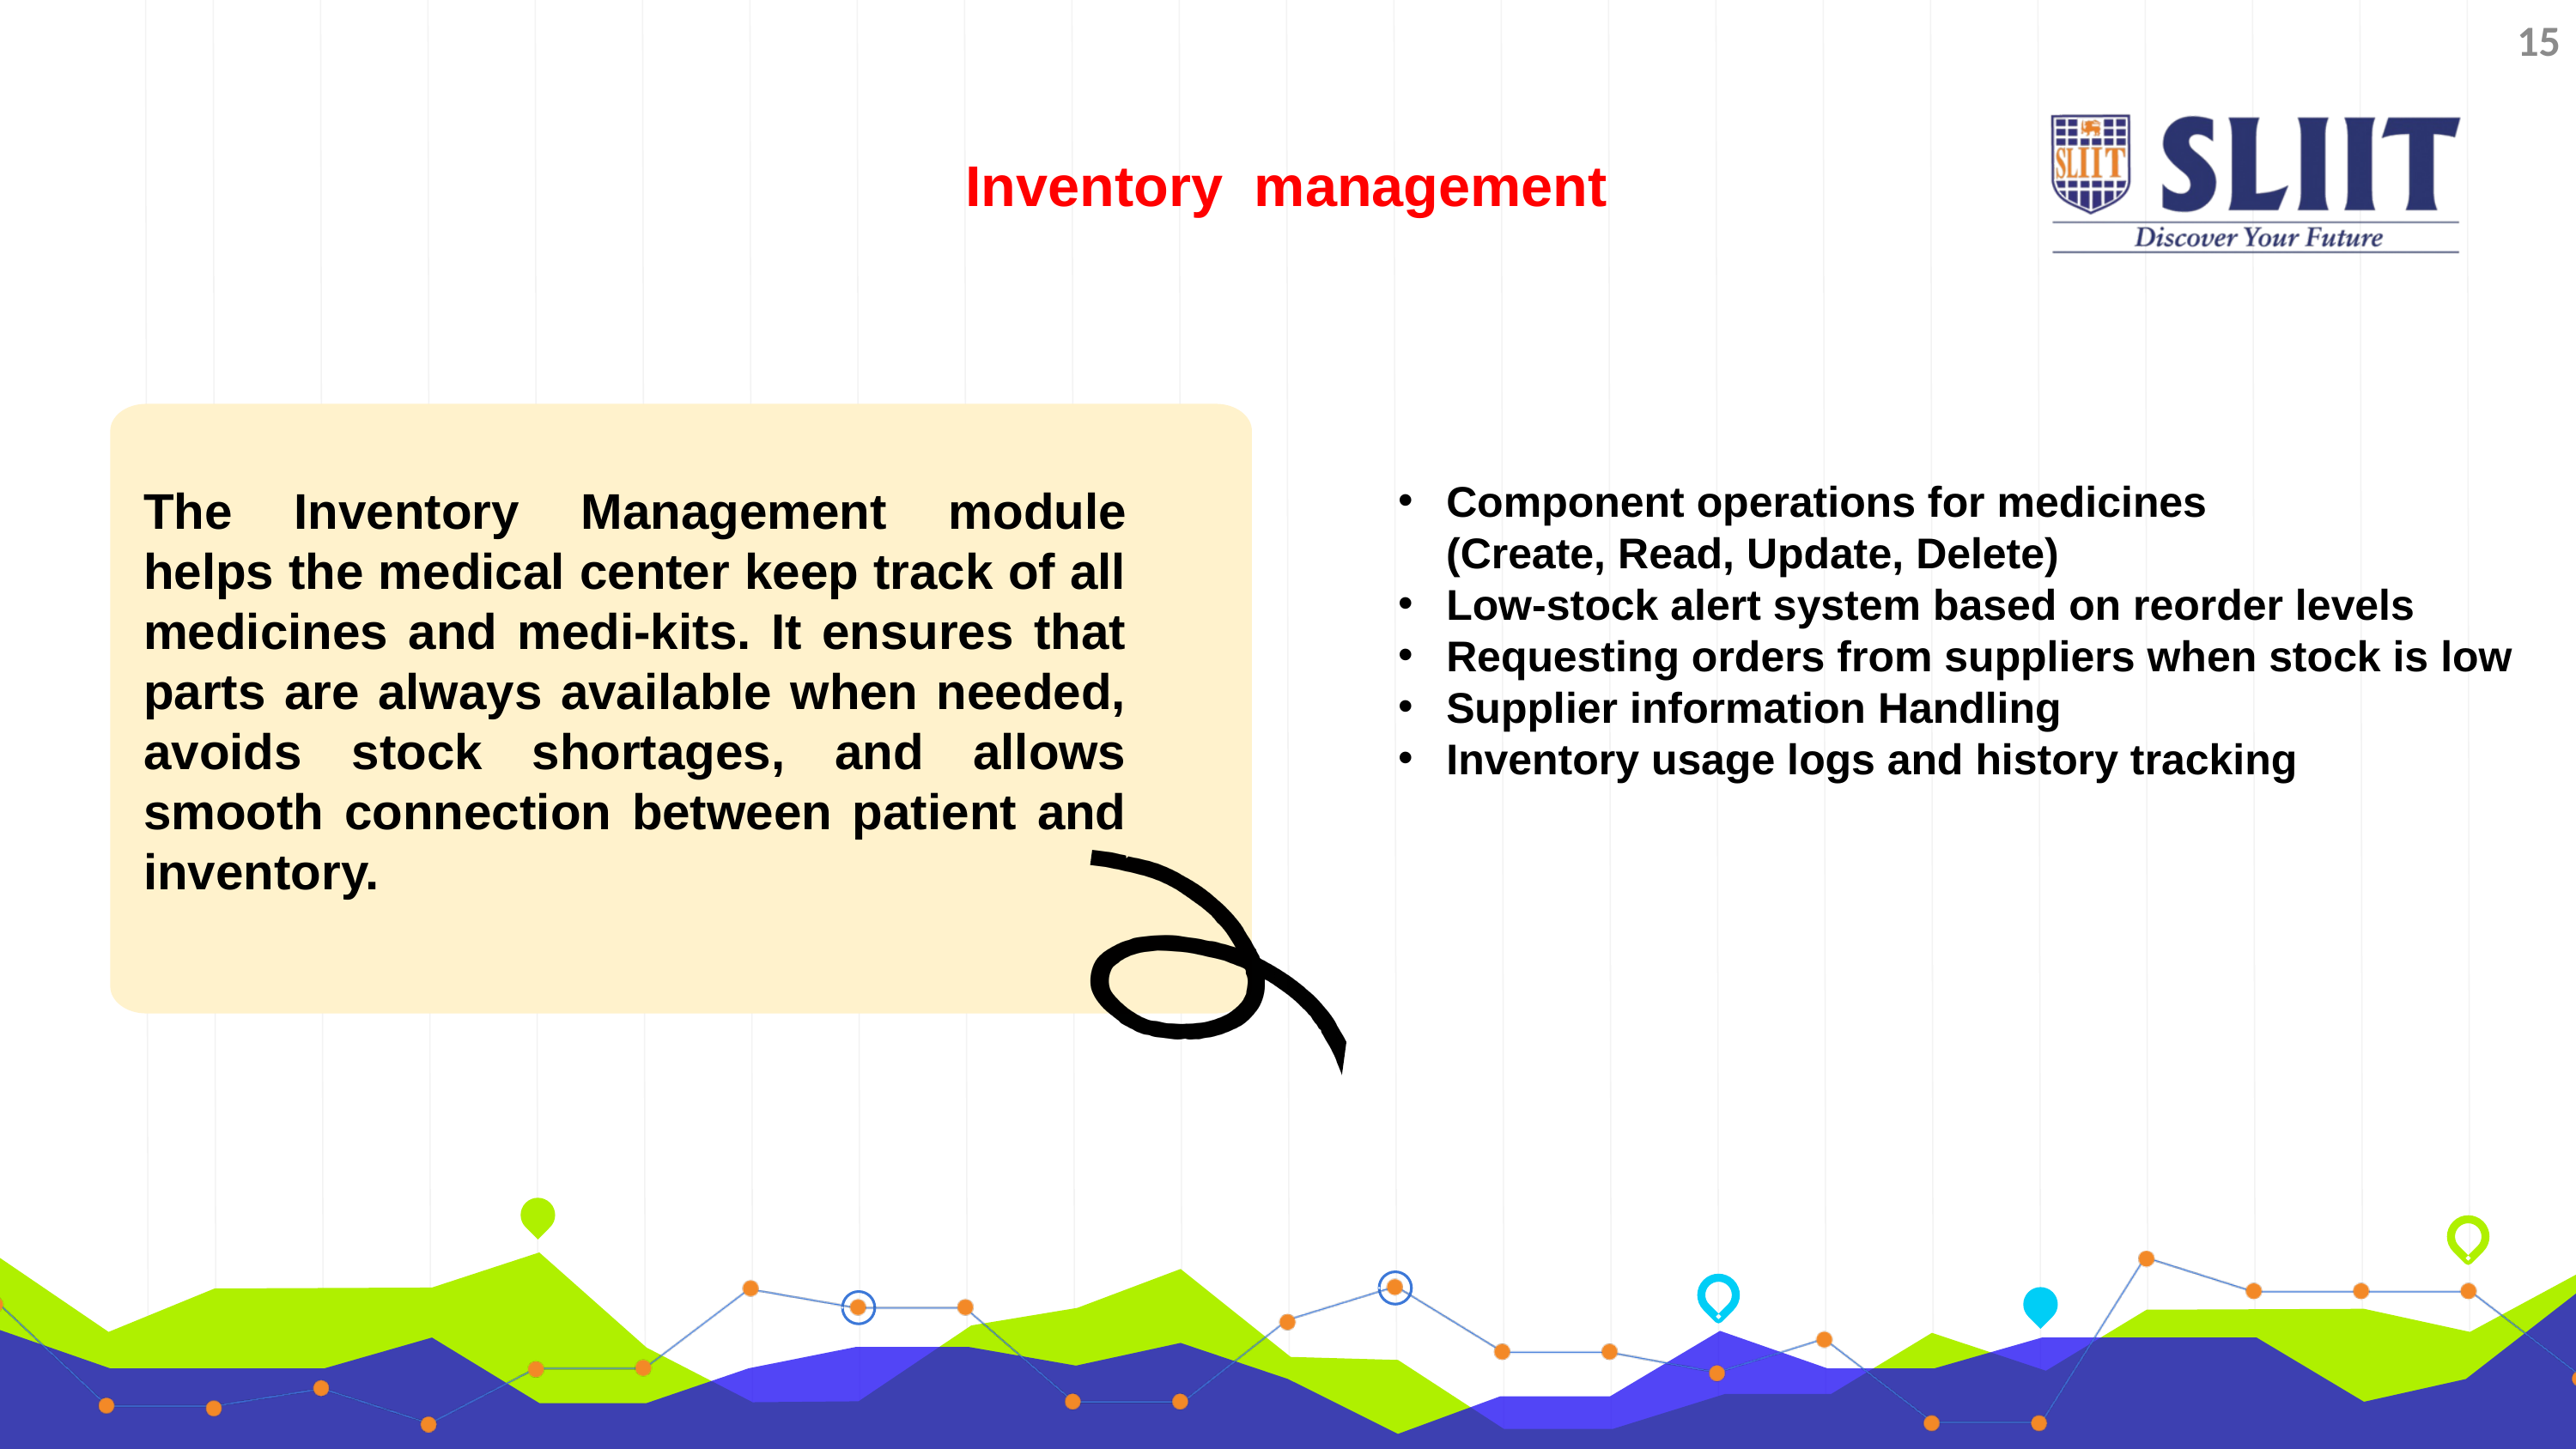

15

Inventory  management

Component operations for medicines
    (Create, Read, Update, Delete)
Low-stock alert system based on reorder levels
Requesting orders from suppliers when stock is low
Supplier information Handling
Inventory usage logs and history tracking

The Inventory Management module helps the medical center keep track of all medicines and medi-kits. It ensures that parts are always available when needed, avoids stock shortages, and allows smooth connection between patient and inventory.

2